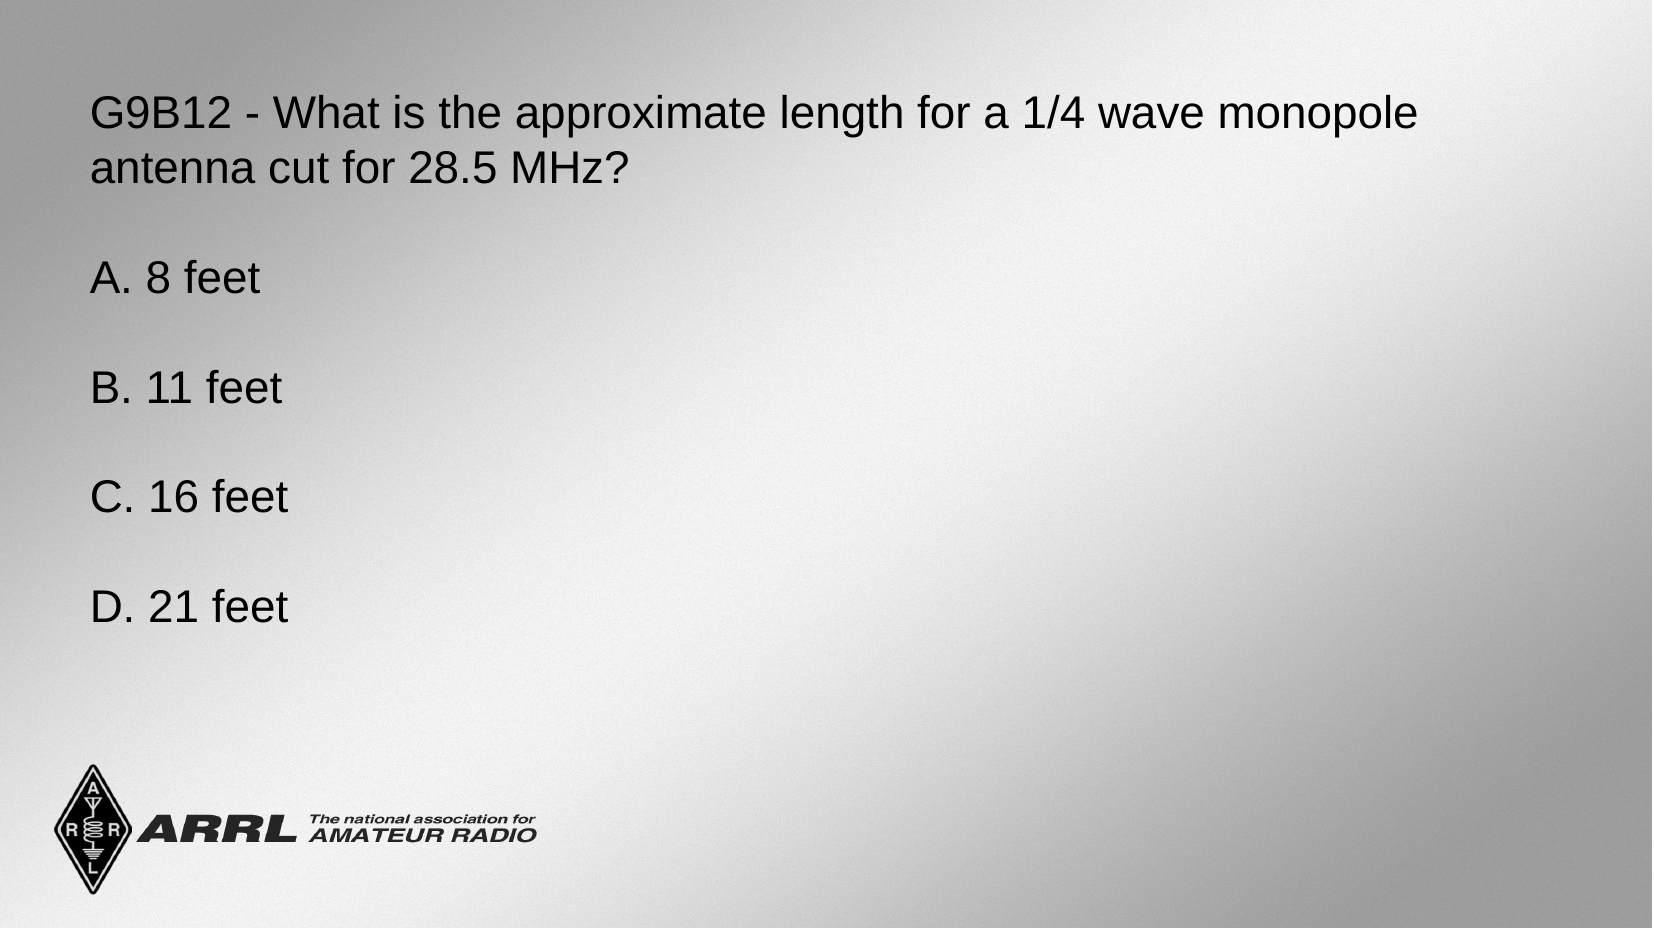

G9B12 - What is the approximate length for a 1/4 wave monopole antenna cut for 28.5 MHz?

A. 8 feet

B. 11 feet

C. 16 feet

D. 21 feet